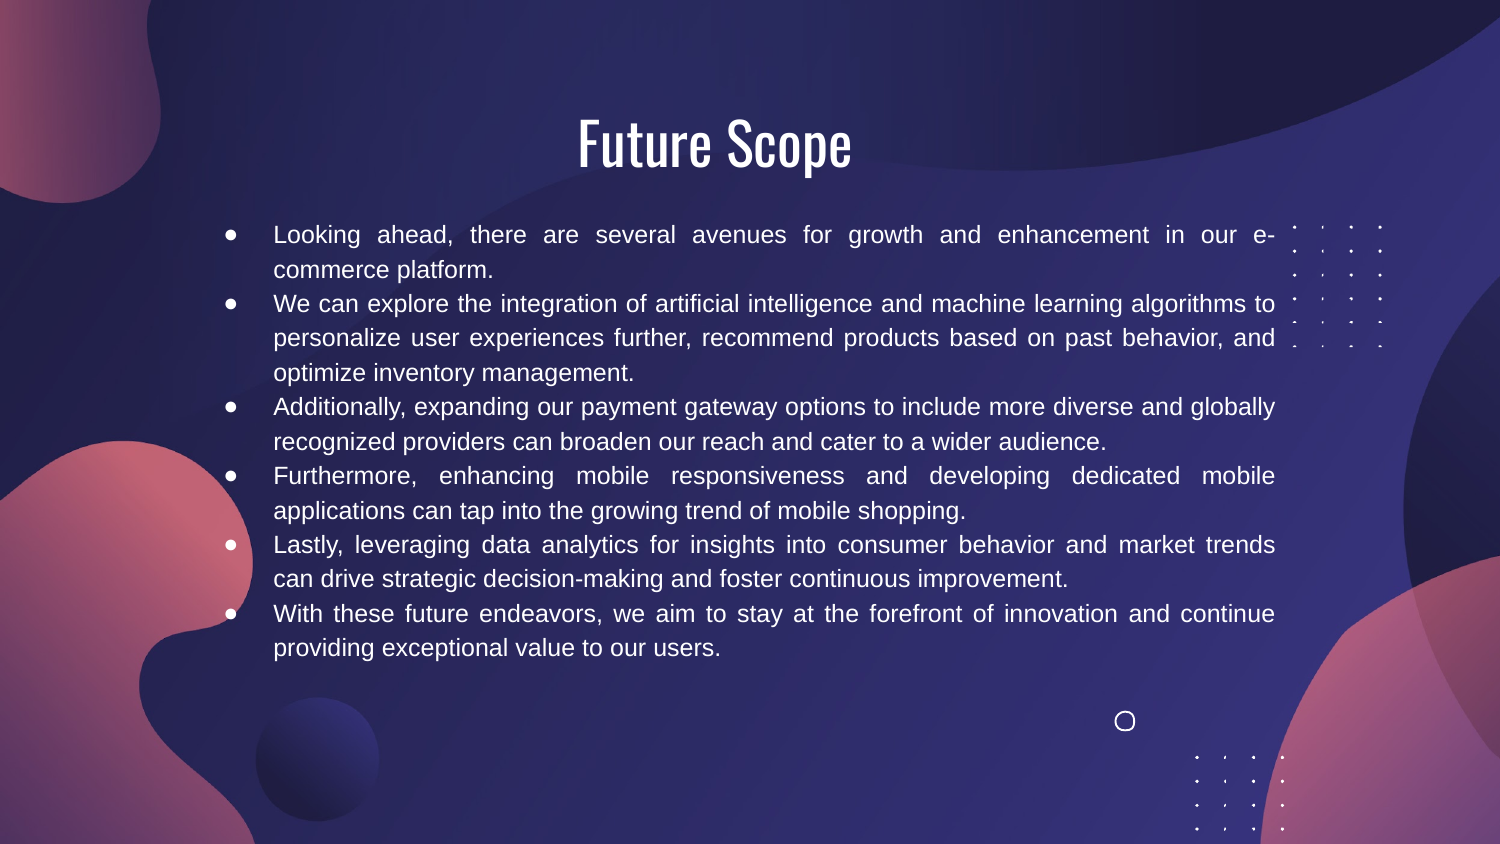

# Future Scope
Looking ahead, there are several avenues for growth and enhancement in our e-commerce platform.
We can explore the integration of artificial intelligence and machine learning algorithms to personalize user experiences further, recommend products based on past behavior, and optimize inventory management.
Additionally, expanding our payment gateway options to include more diverse and globally recognized providers can broaden our reach and cater to a wider audience.
Furthermore, enhancing mobile responsiveness and developing dedicated mobile applications can tap into the growing trend of mobile shopping.
Lastly, leveraging data analytics for insights into consumer behavior and market trends can drive strategic decision-making and foster continuous improvement.
With these future endeavors, we aim to stay at the forefront of innovation and continue providing exceptional value to our users.